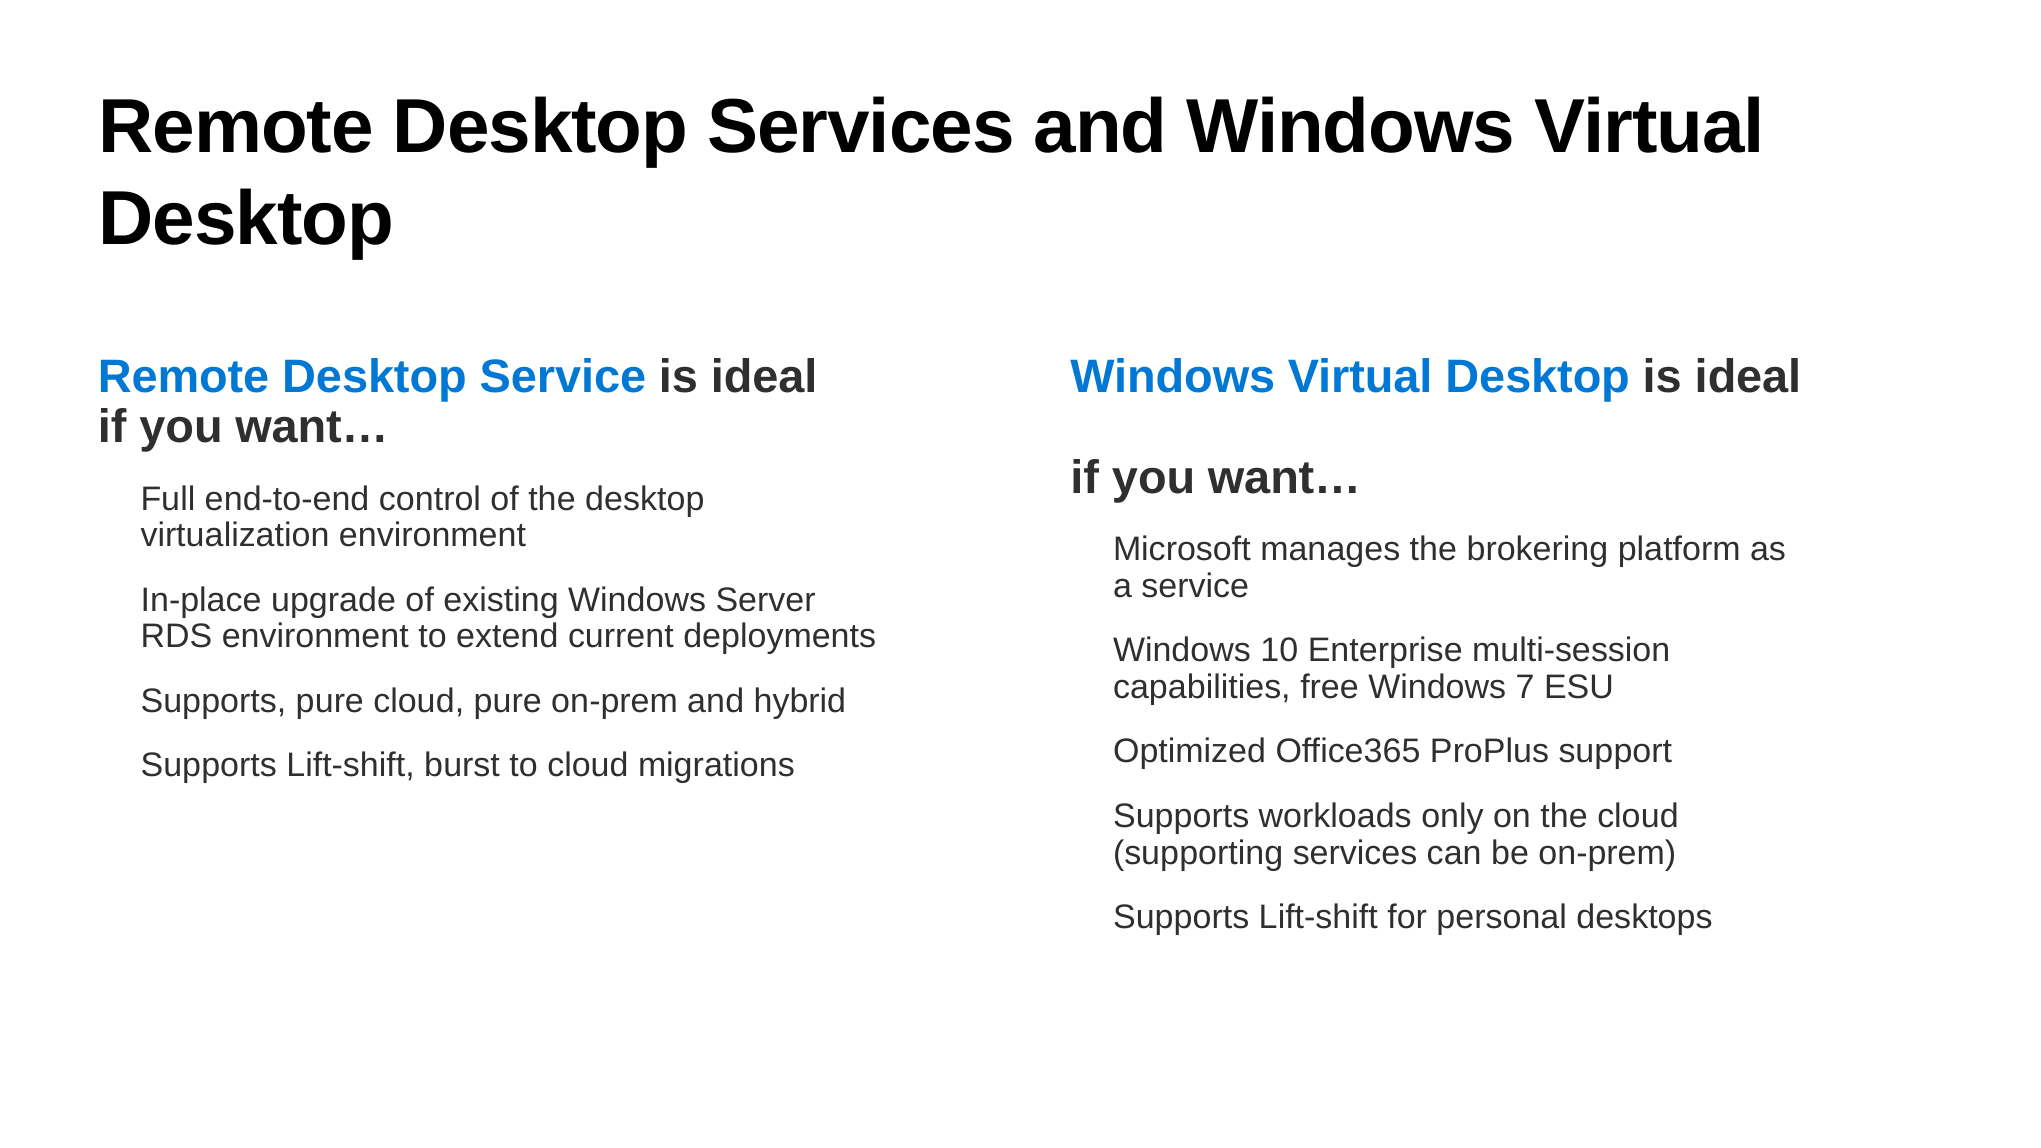

# Remote Desktop Services and Windows Virtual Desktop
Remote Desktop Service is ideal
if you want…
Full end-to-end control of the desktop virtualization environment
In-place upgrade of existing Windows Server RDS environment to extend current deployments
Supports, pure cloud, pure on-prem and hybrid
Supports Lift-shift, burst to cloud migrations
Windows Virtual Desktop is ideal
if you want…
Microsoft manages the brokering platform as a service
Windows 10 Enterprise multi-session capabilities, free Windows 7 ESU
Optimized Office365 ProPlus support
Supports workloads only on the cloud (supporting services can be on-prem)
Supports Lift-shift for personal desktops